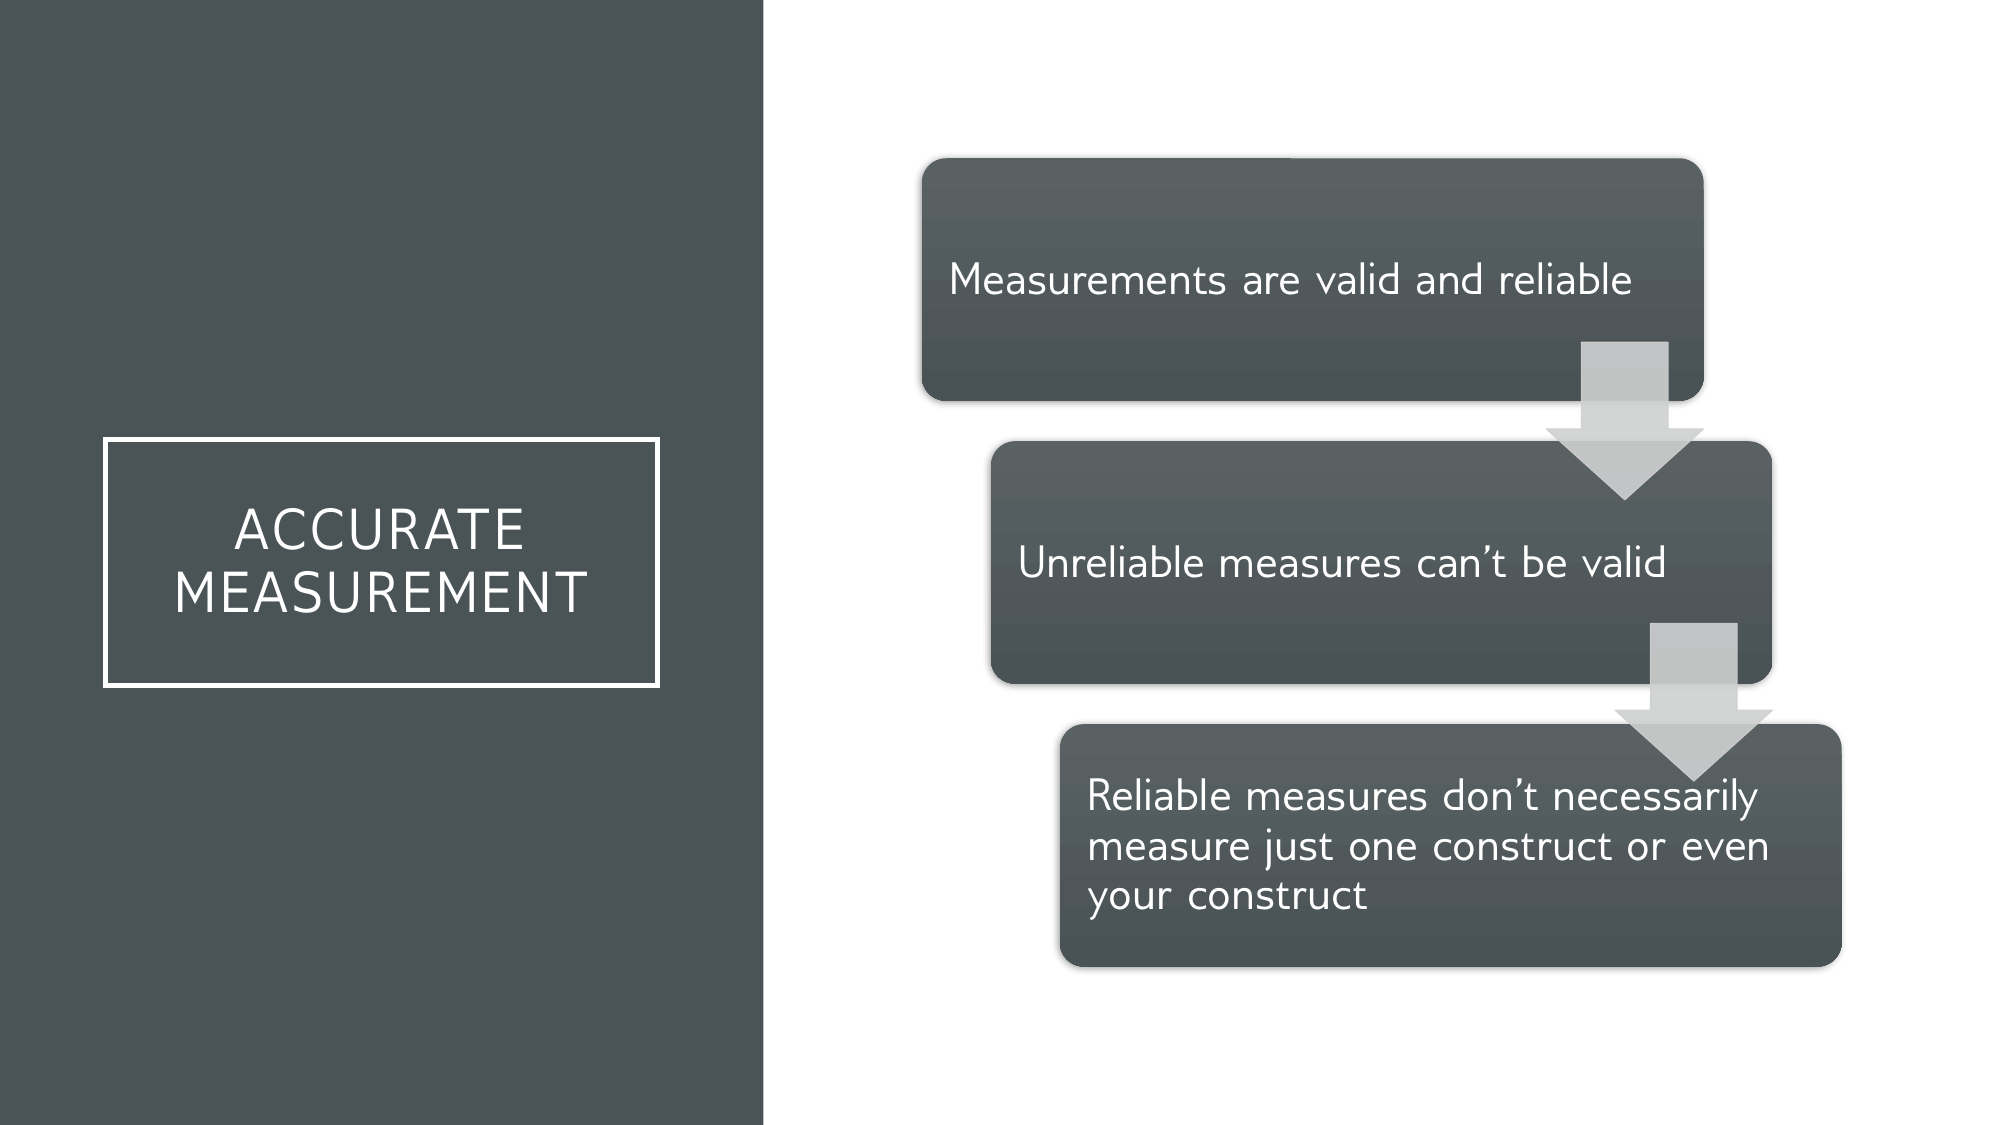

Measurements are valid and reliable
Unreliable measures can’t be valid
Reliable measures don’t necessarily measure just one construct or even your construct

# Accurate measurement